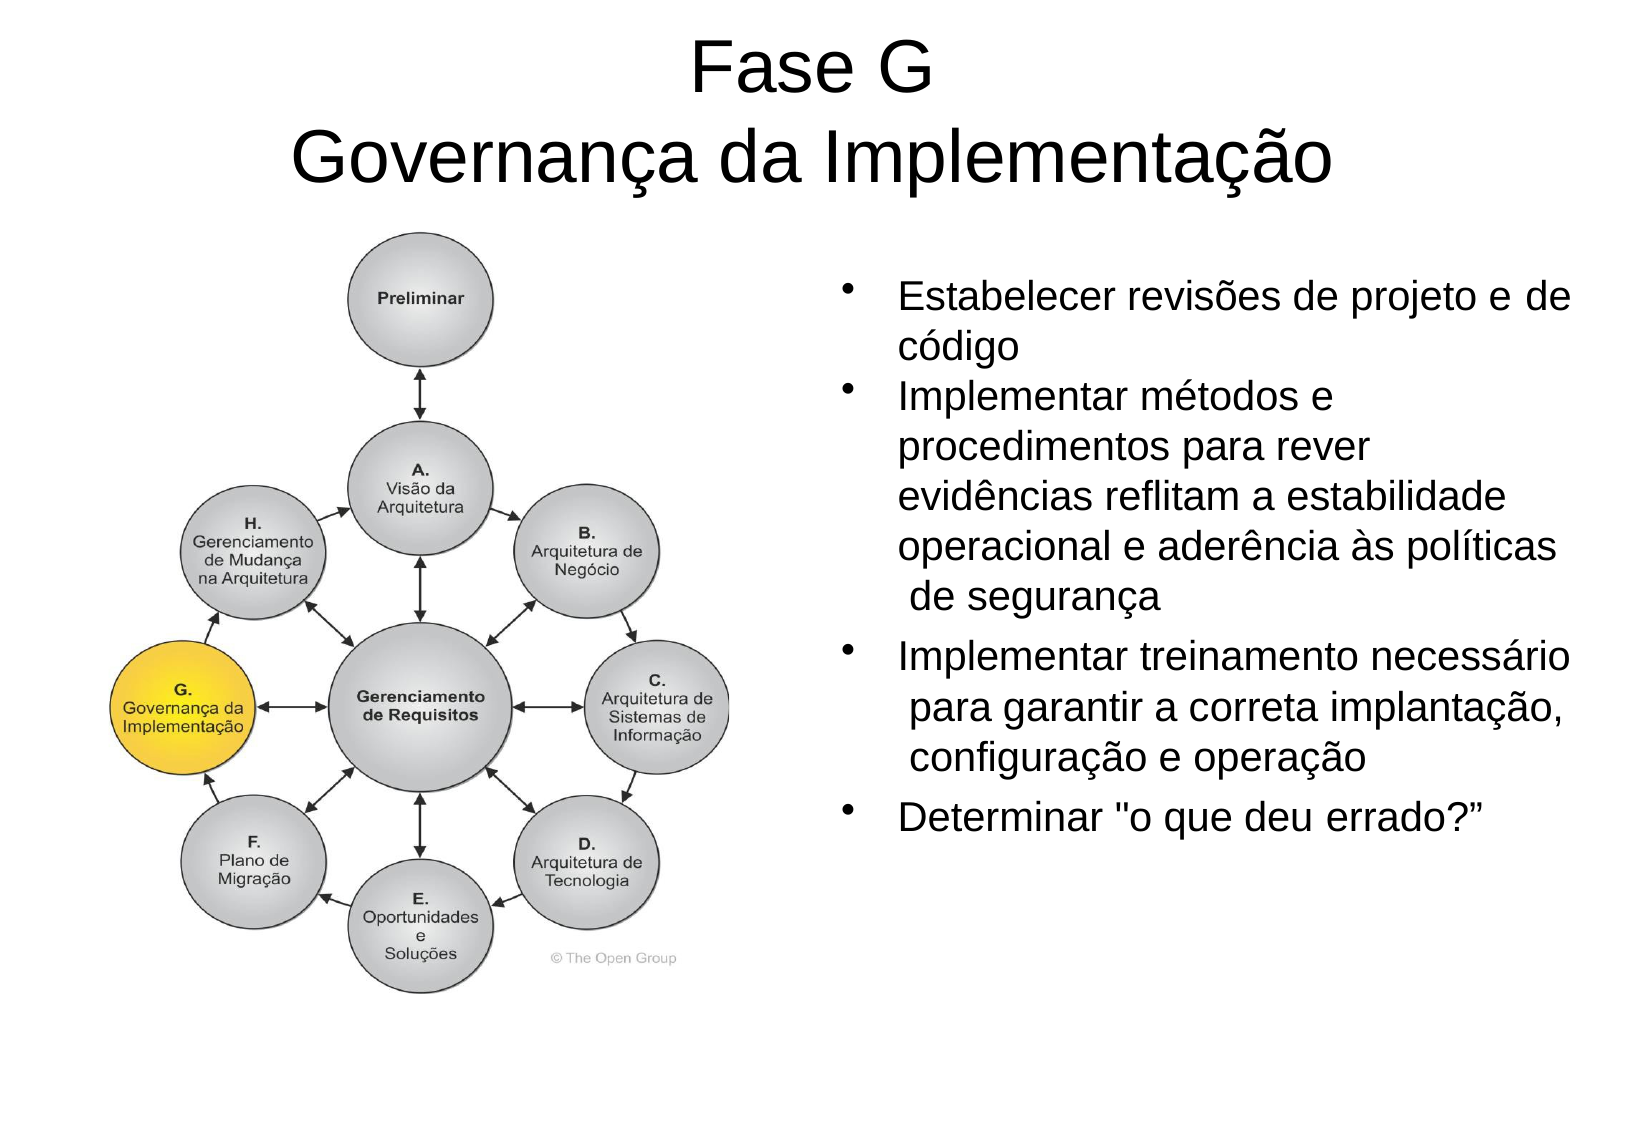

# Fase G
Governança da Implementação

Estabelecer revisões de projeto e de
código
Implementar métodos e  procedimentos para rever  evidências reflitam a estabilidade  operacional e aderência às políticas  de segurança
Implementar treinamento necessário  para garantir a correta implantação,  configuração e operação
Determinar "o que deu errado?”